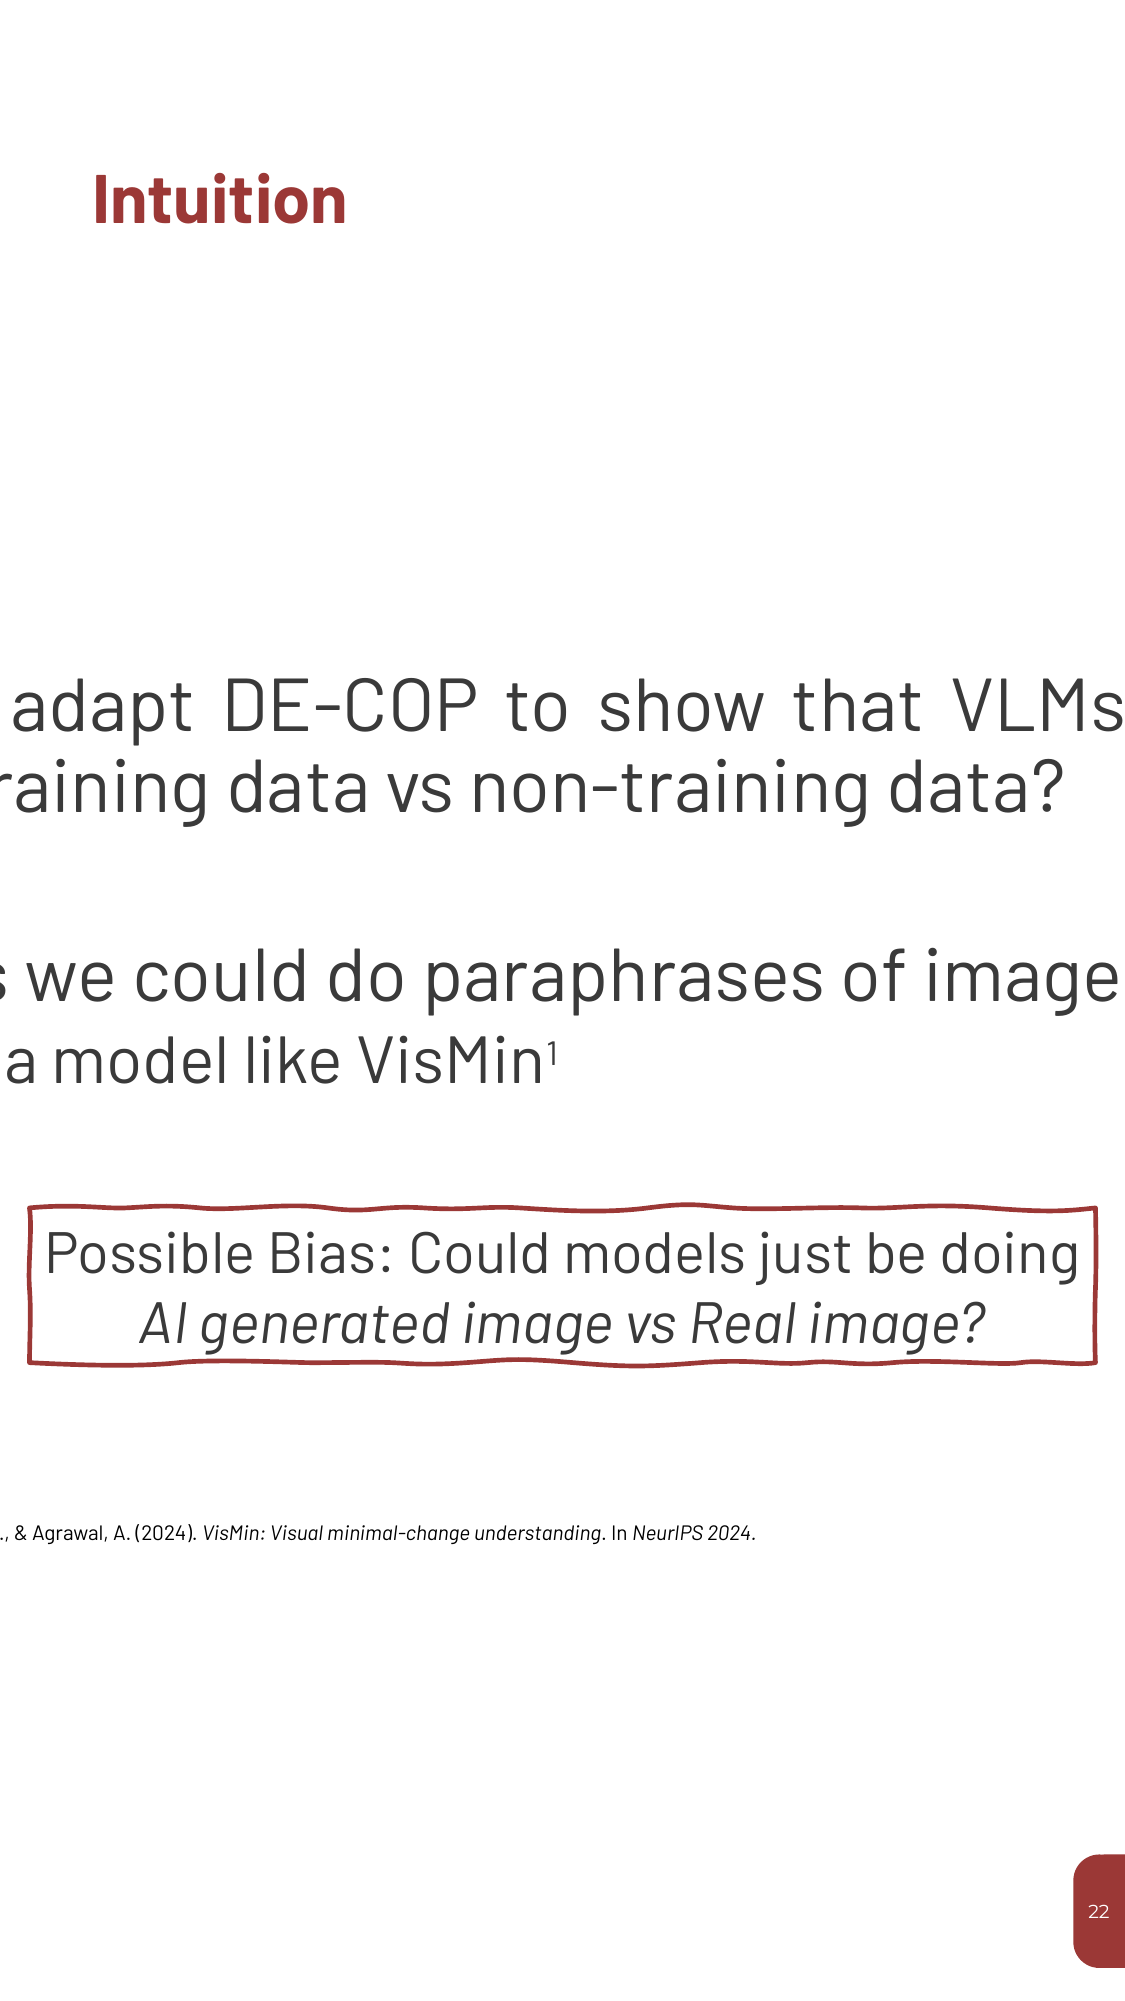

# Intuition
Can we adapt DE-COP to show that VLMs recognize better training data vs non-training data?

Perhaps we could do paraphrases of images?
Using a model like VisMin1

Possible Bias: Could models just be doing
AI generated image vs Real image?
1Awal, R., Ahmadi, S., Zhang, L., & Agrawal, A. (2024). VisMin: Visual minimal-change understanding. In NeurIPS 2024.
22